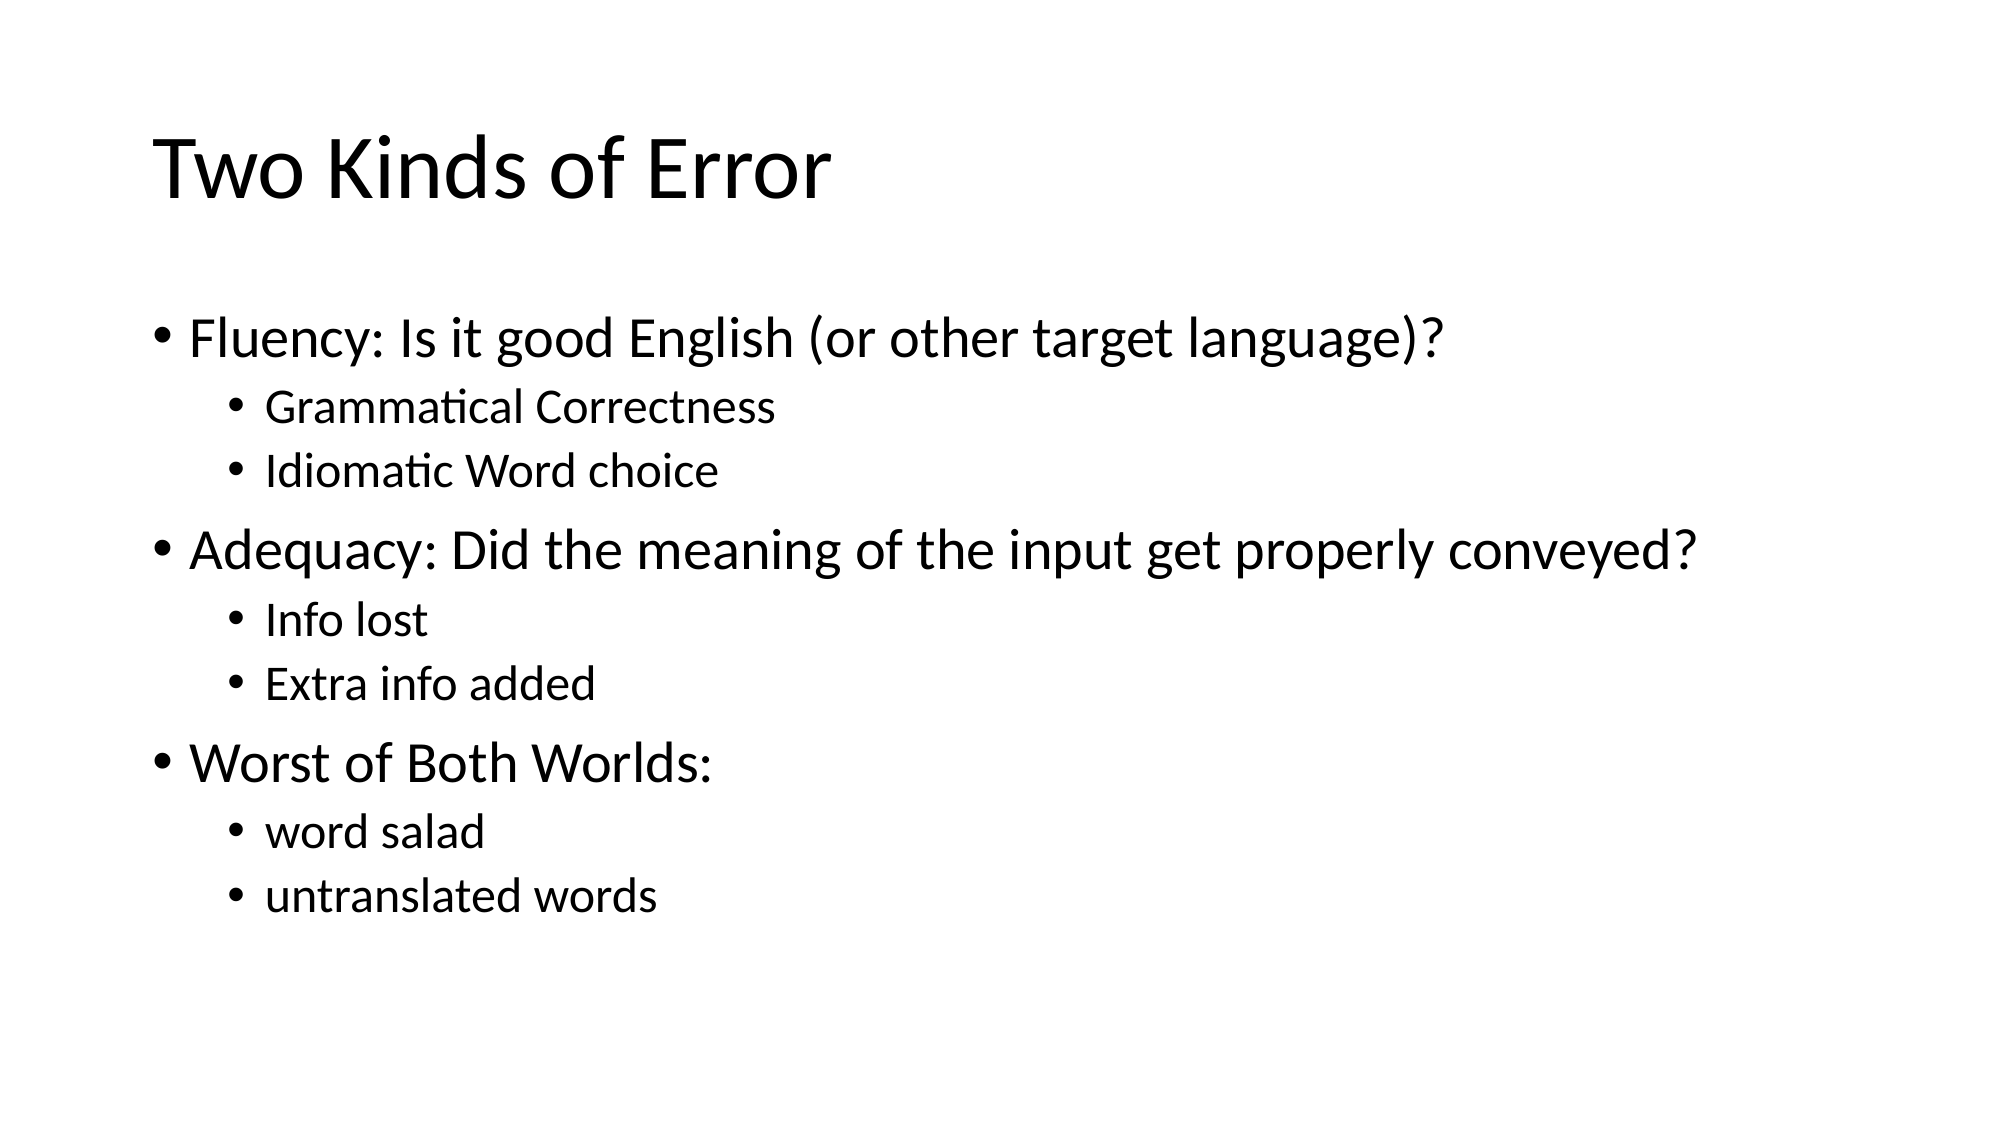

# Two Kinds of Error
Fluency: Is it good English (or other target language)?
Grammatical Correctness
Idiomatic Word choice
Adequacy: Did the meaning of the input get properly conveyed?
Info lost
Extra info added
Worst of Both Worlds:
word salad
untranslated words